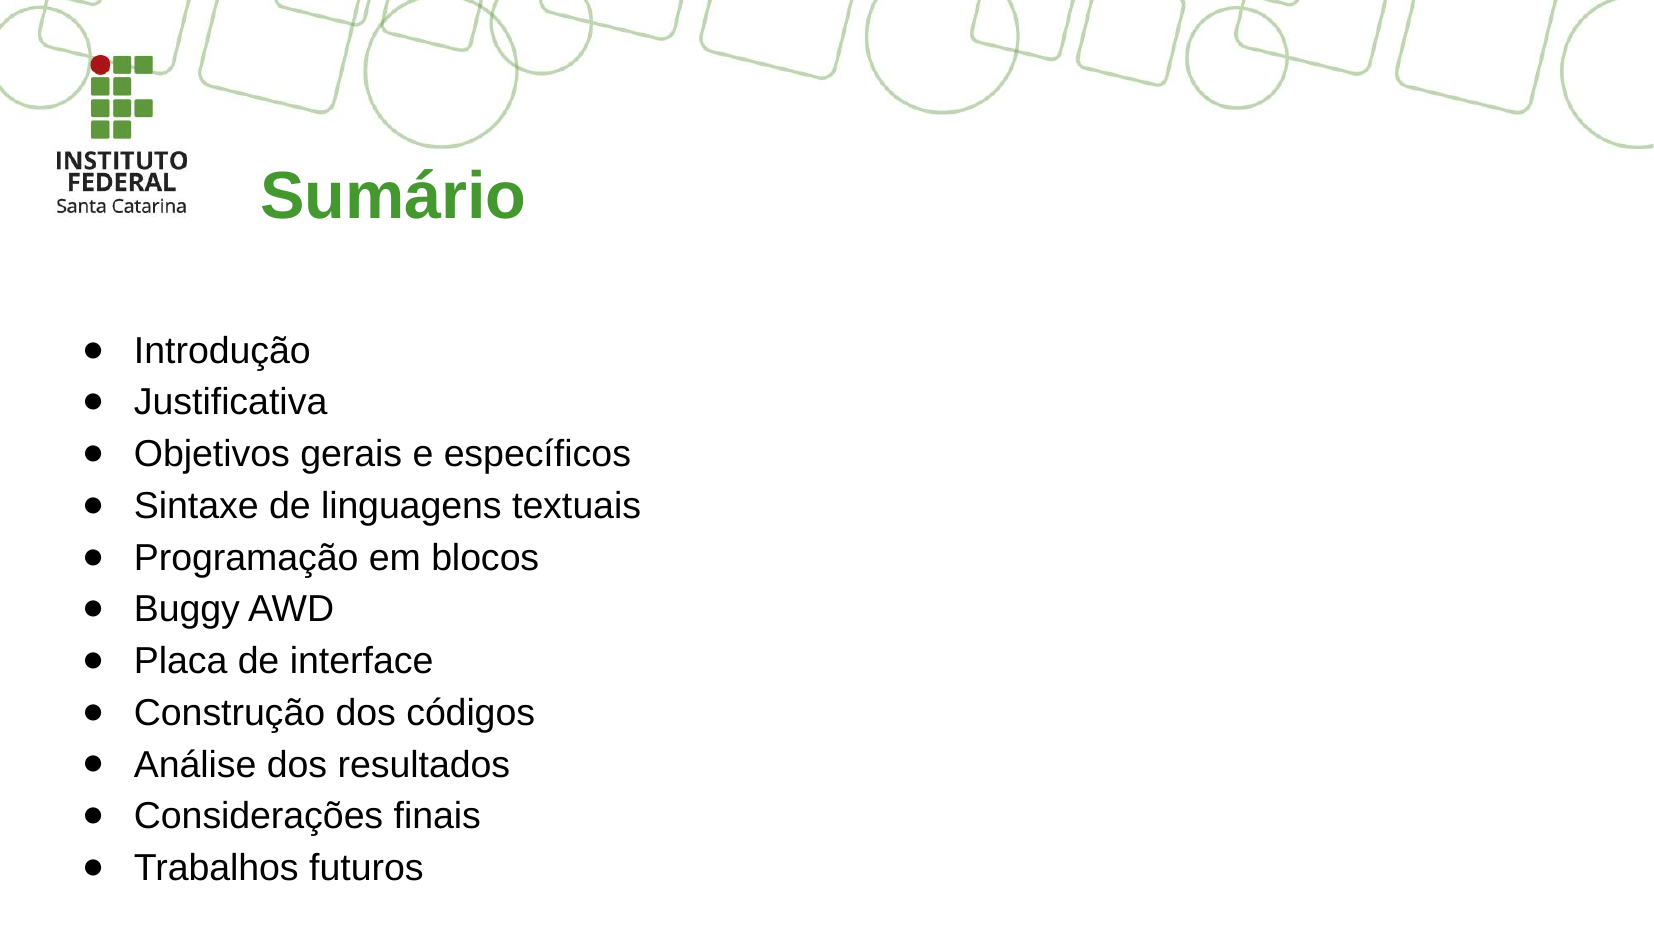

# Sumário
Introdução
Justificativa
Objetivos gerais e específicos
Sintaxe de linguagens textuais
Programação em blocos
Buggy AWD
Placa de interface
Construção dos códigos
Análise dos resultados
Considerações finais
Trabalhos futuros